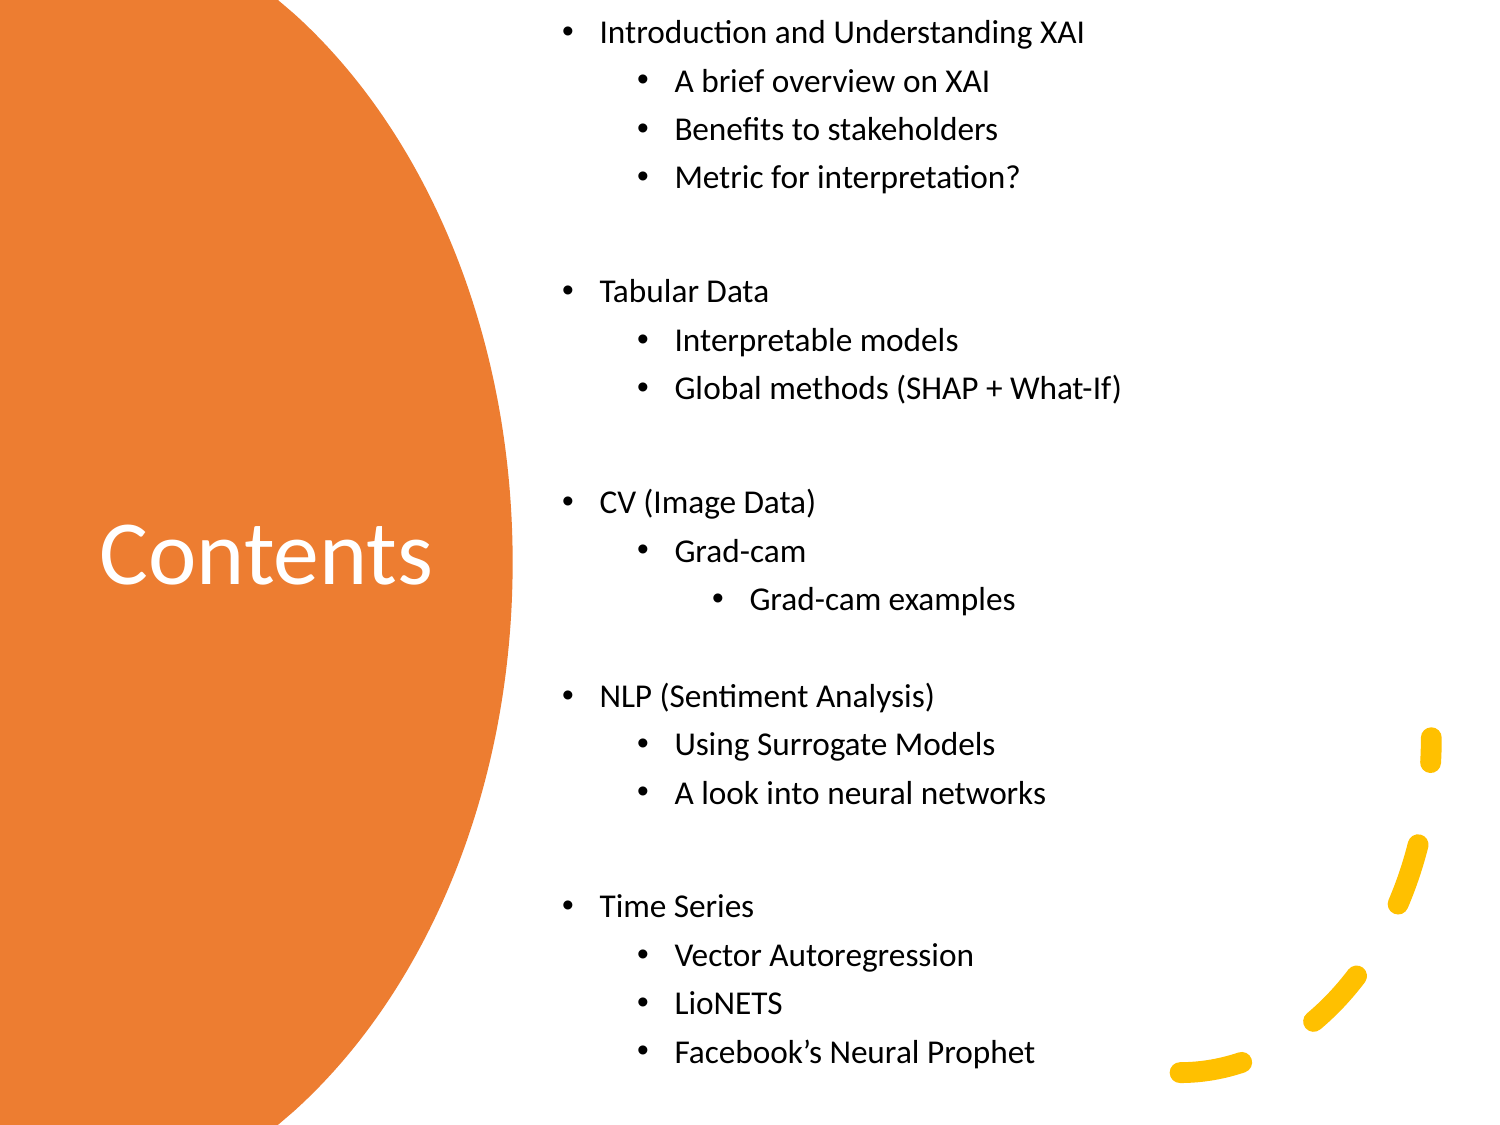

Introduction and Understanding XAI
A brief overview on XAI
Benefits to stakeholders
Metric for interpretation?

Tabular Data
Interpretable models
Global methods (SHAP + What-If)

CV (Image Data)
Grad-cam
Grad-cam examples

NLP (Sentiment Analysis)
Using Surrogate Models
A look into neural networks

Time Series
Vector Autoregression
LioNETS
Facebook’s Neural Prophet

# Contents